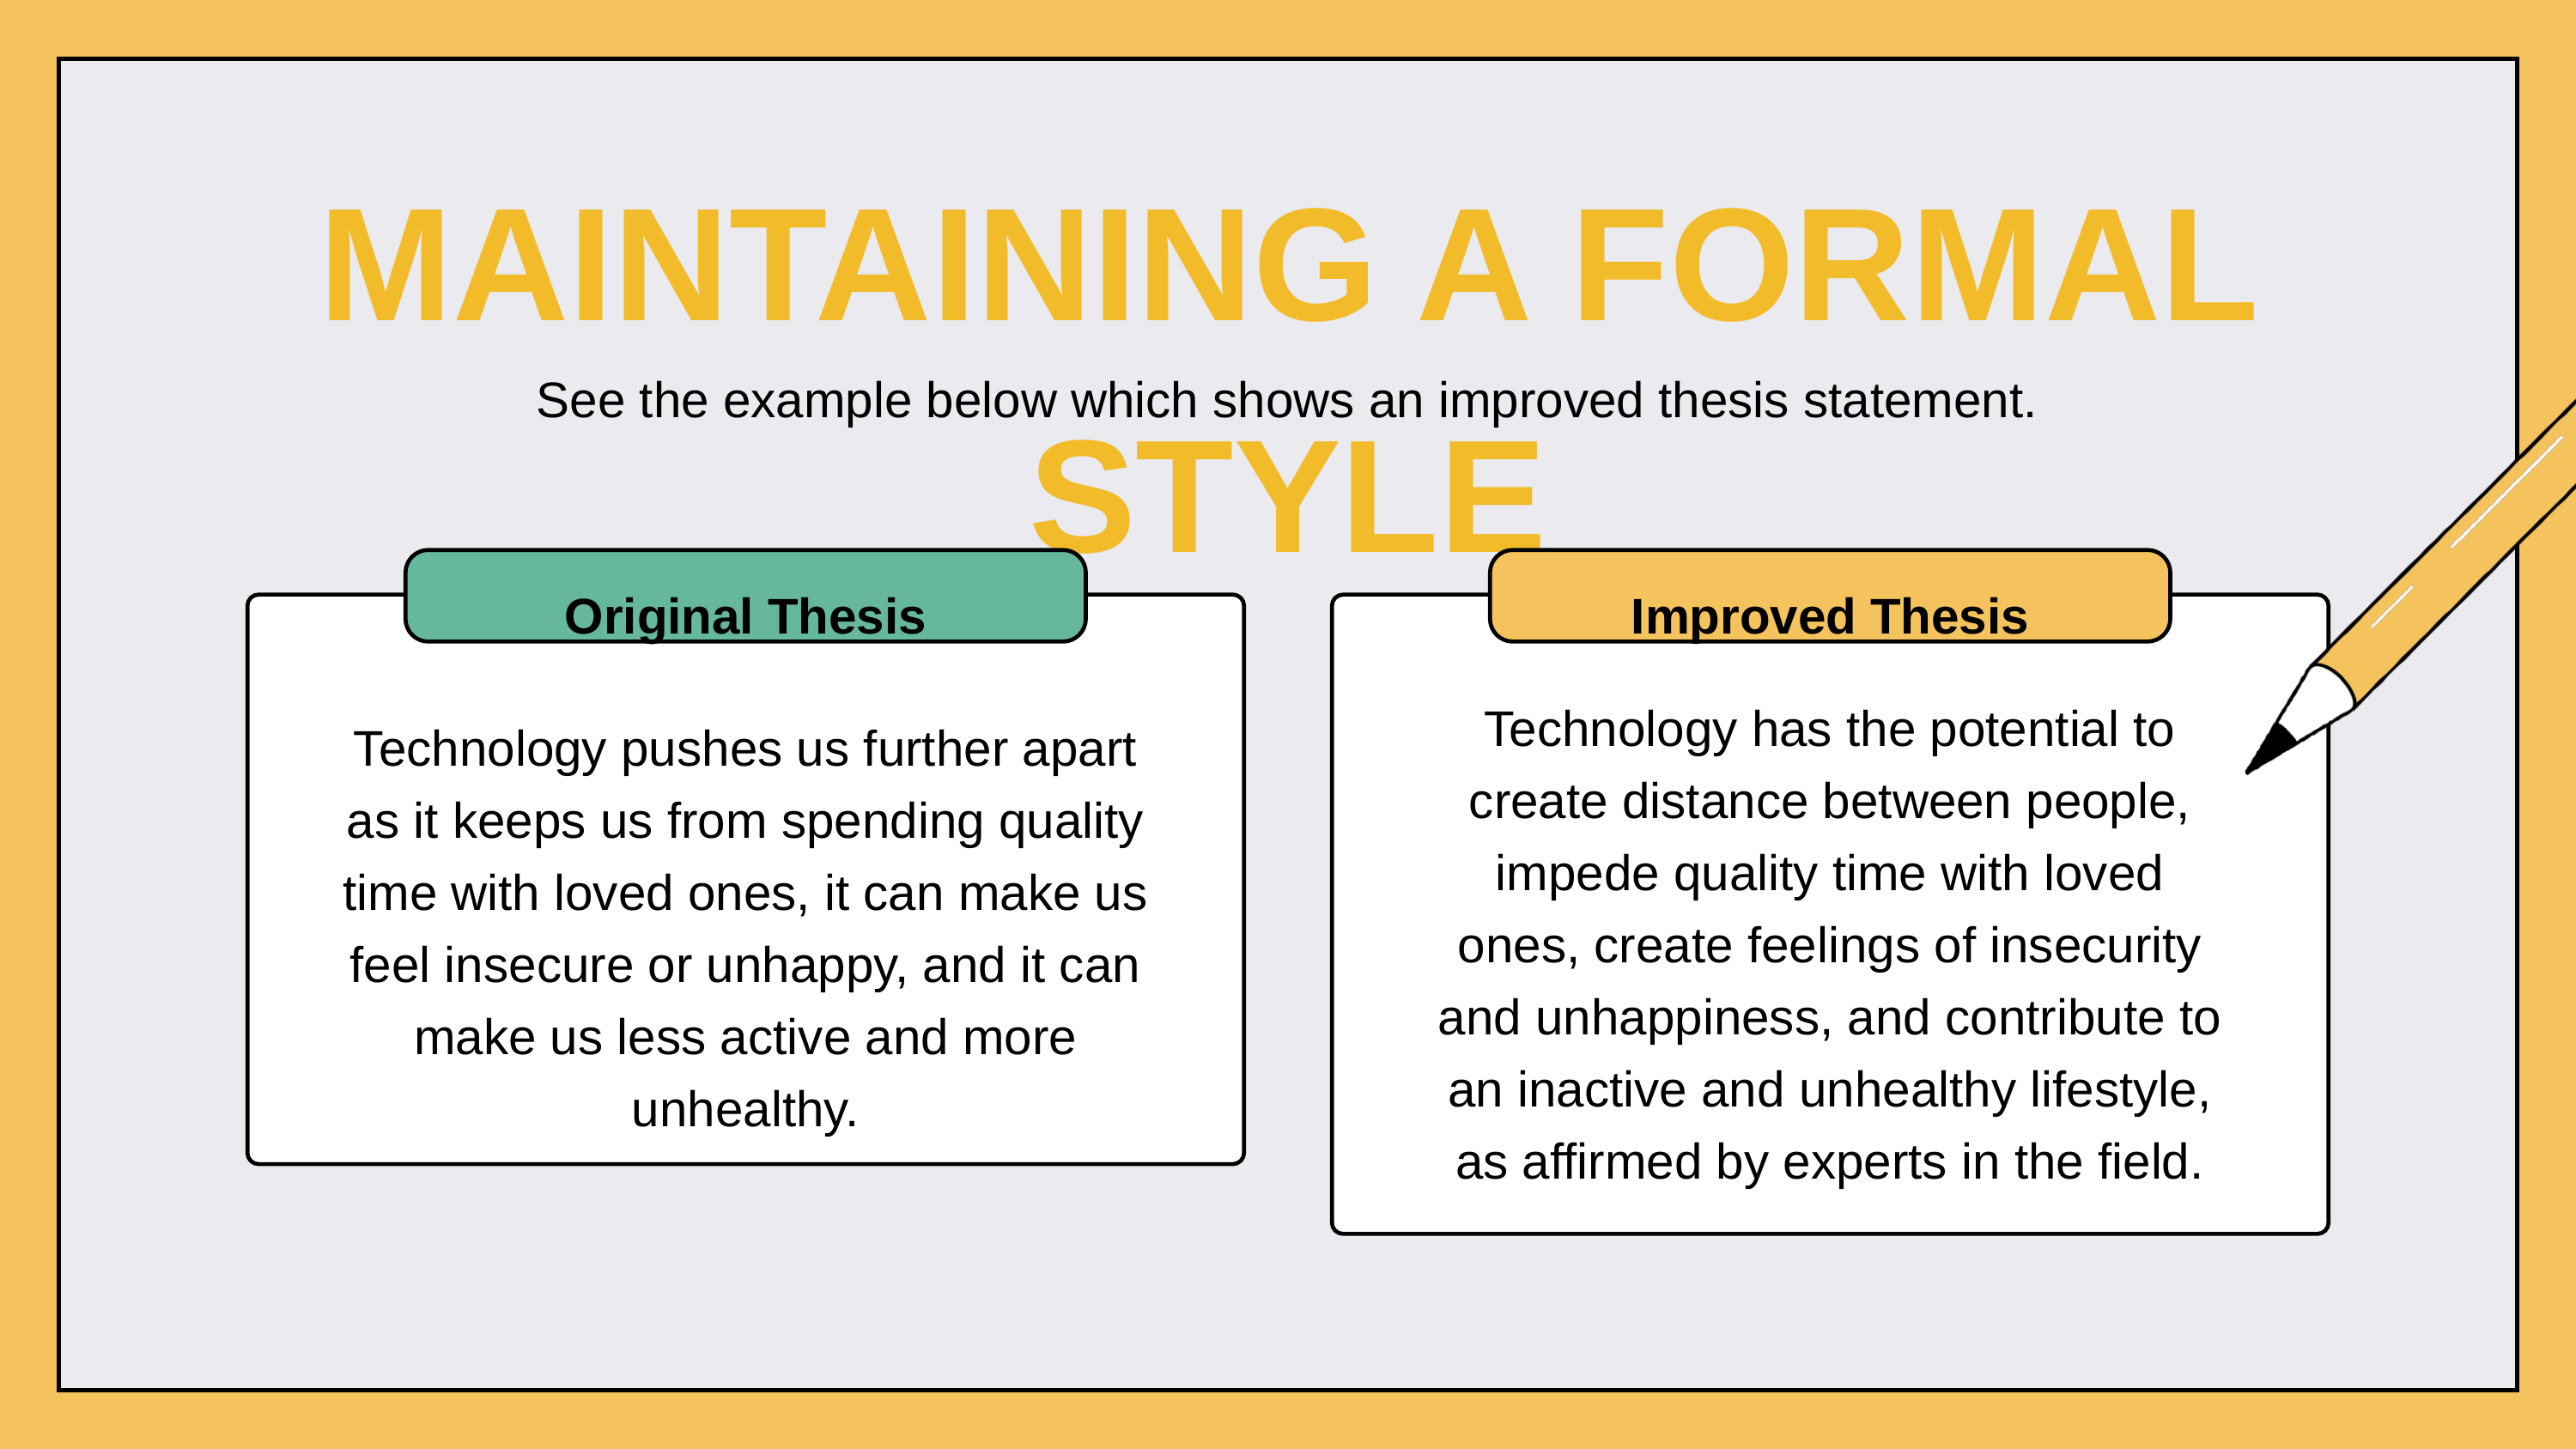

MAINTAINING A FORMAL STYLE

See the example below which shows an improved thesis statement.

Original Thesis

Improved Thesis

Technology pushes us further apart as it keeps us from spending quality time with loved ones, it can make us feel insecure or unhappy, and it can make us less active and more unhealthy.

Technology has the potential to create distance between people, impede quality time with loved ones, create feelings of insecurity and unhappiness, and contribute to an inactive and unhealthy lifestyle, as affirmed by experts in the field.